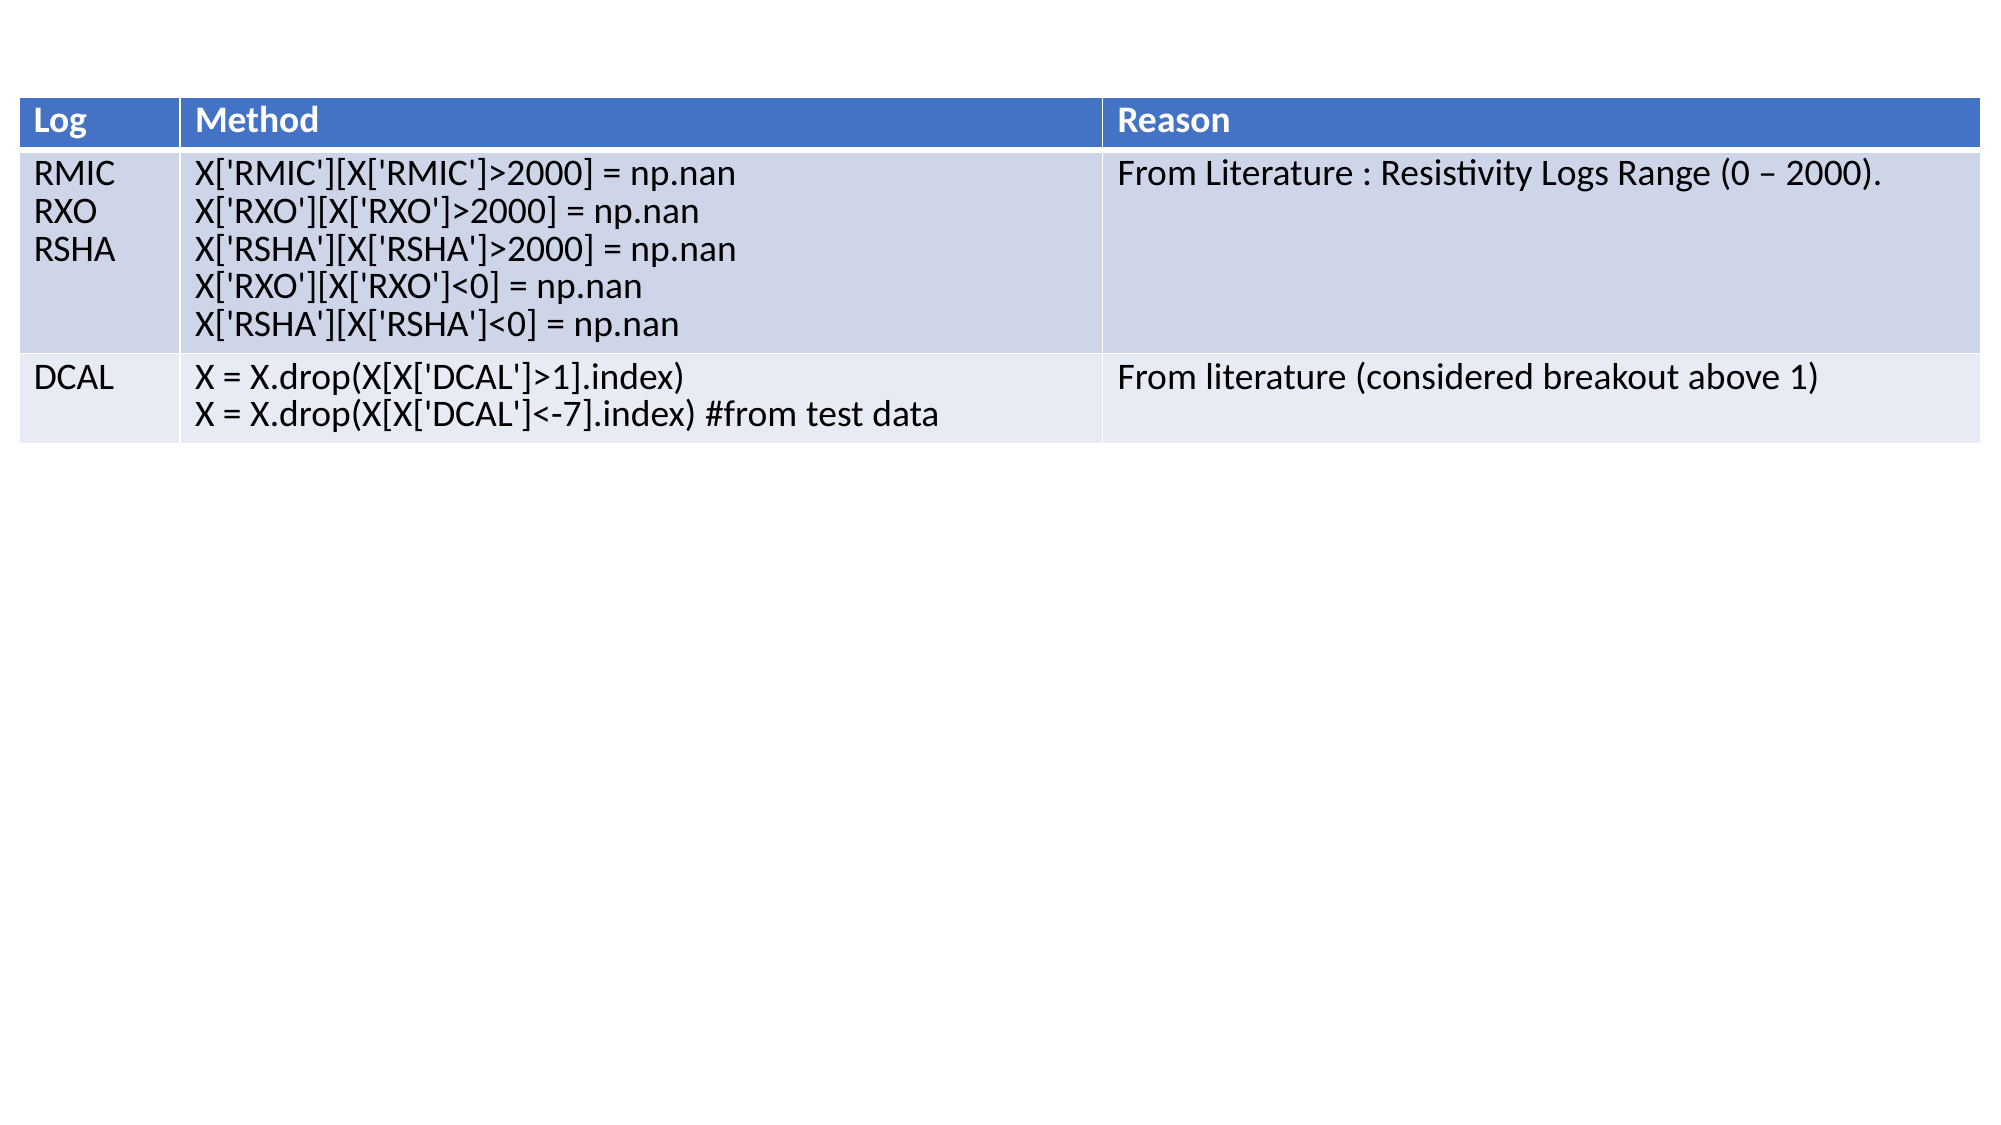

| Log | Method | Reason |
| --- | --- | --- |
| RMIC RXO RSHA | X['RMIC'][X['RMIC']>2000] = np.nan X['RXO'][X['RXO']>2000] = np.nan X['RSHA'][X['RSHA']>2000] = np.nan X['RXO'][X['RXO']<0] = np.nan X['RSHA'][X['RSHA']<0] = np.nan | From Literature : Resistivity Logs Range (0 – 2000). |
| DCAL | X = X.drop(X[X['DCAL']>1].index)  X = X.drop(X[X['DCAL']<-7].index) #from test data | From literature (considered breakout above 1) |